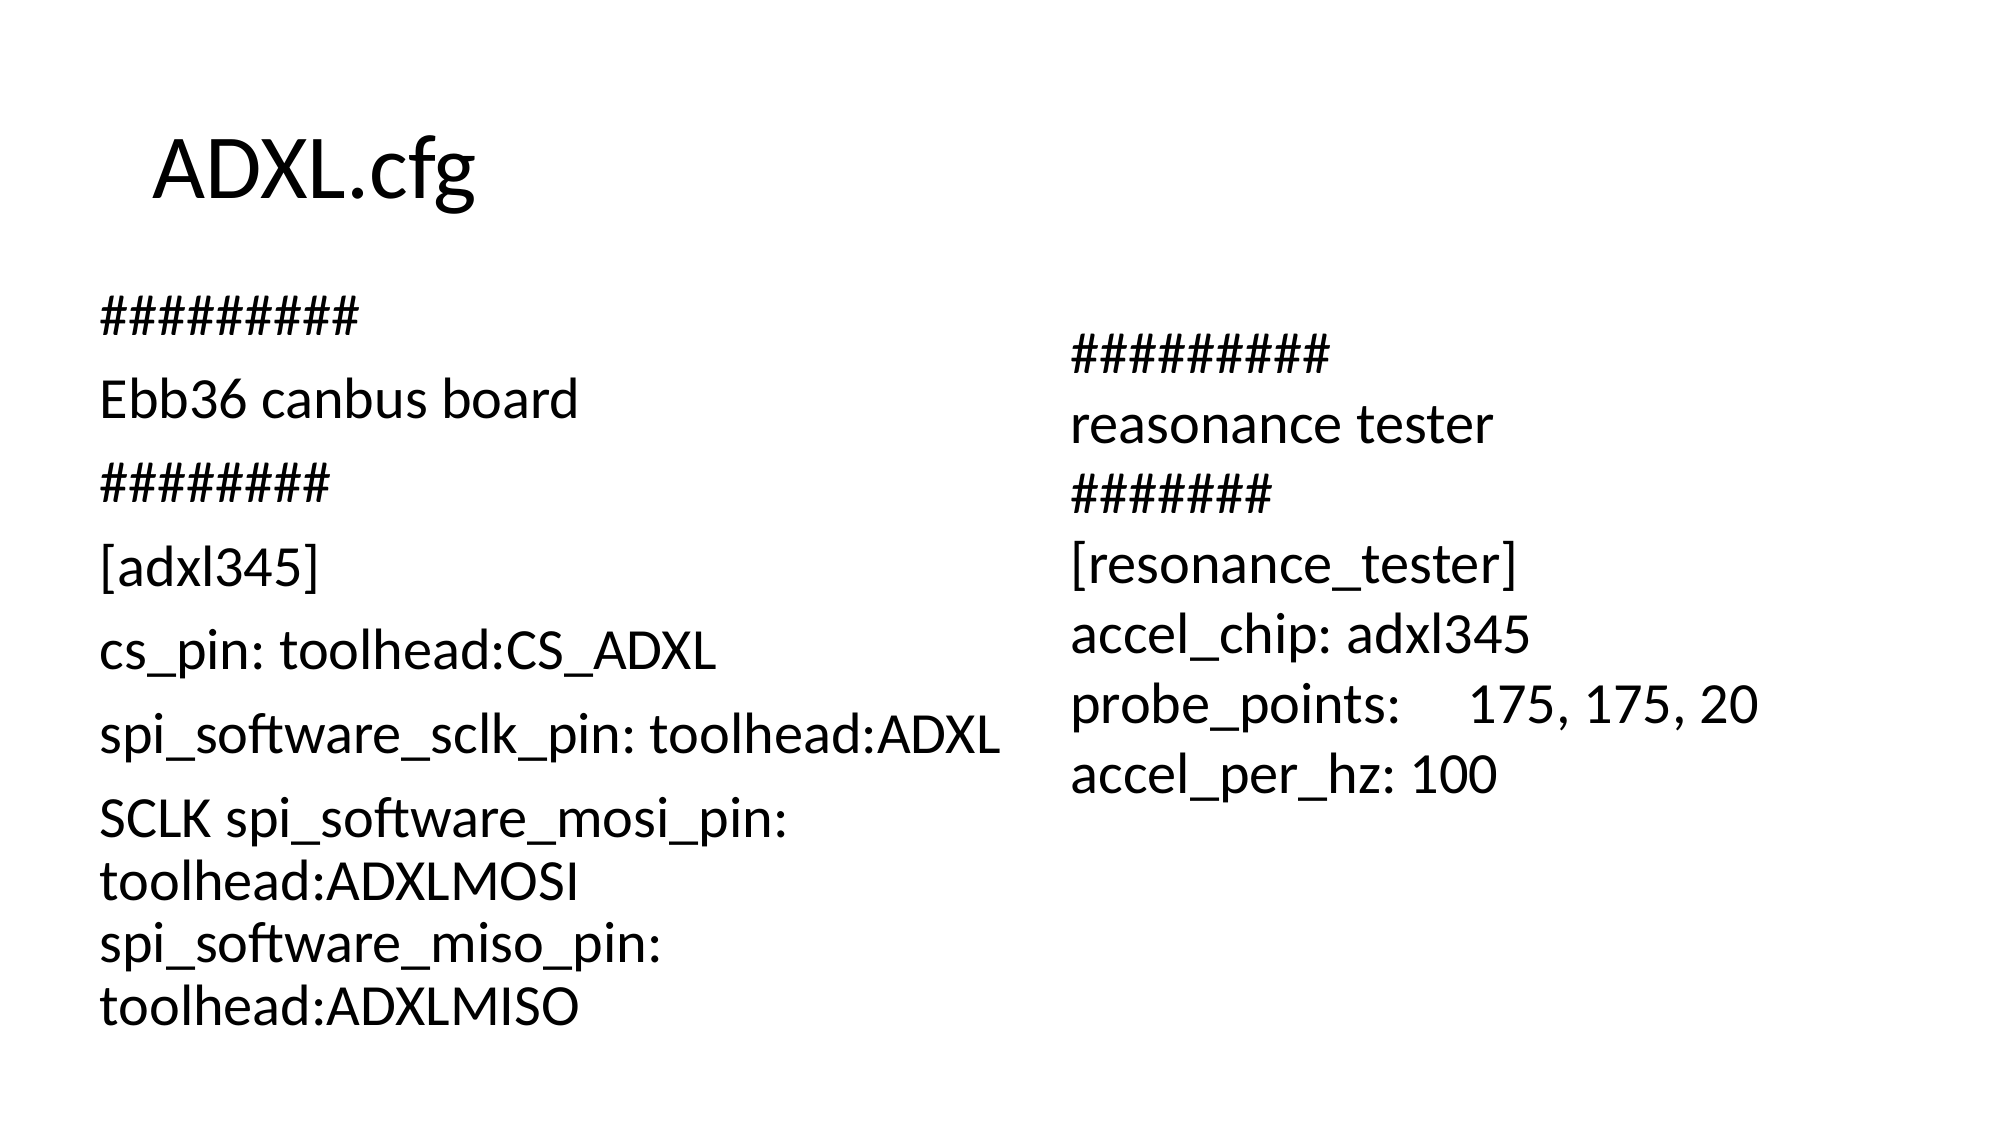

# ADXL.cfg
#########
Ebb36 canbus board
########
[adxl345]
cs_pin: toolhead:CS_ADXL
spi_software_sclk_pin: toolhead:ADXL
SCLK spi_software_mosi_pin: toolhead:ADXLMOSI spi_software_miso_pin: toolhead:ADXLMISO
#########
reasonance tester
#######
[resonance_tester]
accel_chip: adxl345
probe_points:     175, 175, 20  accel_per_hz: 100